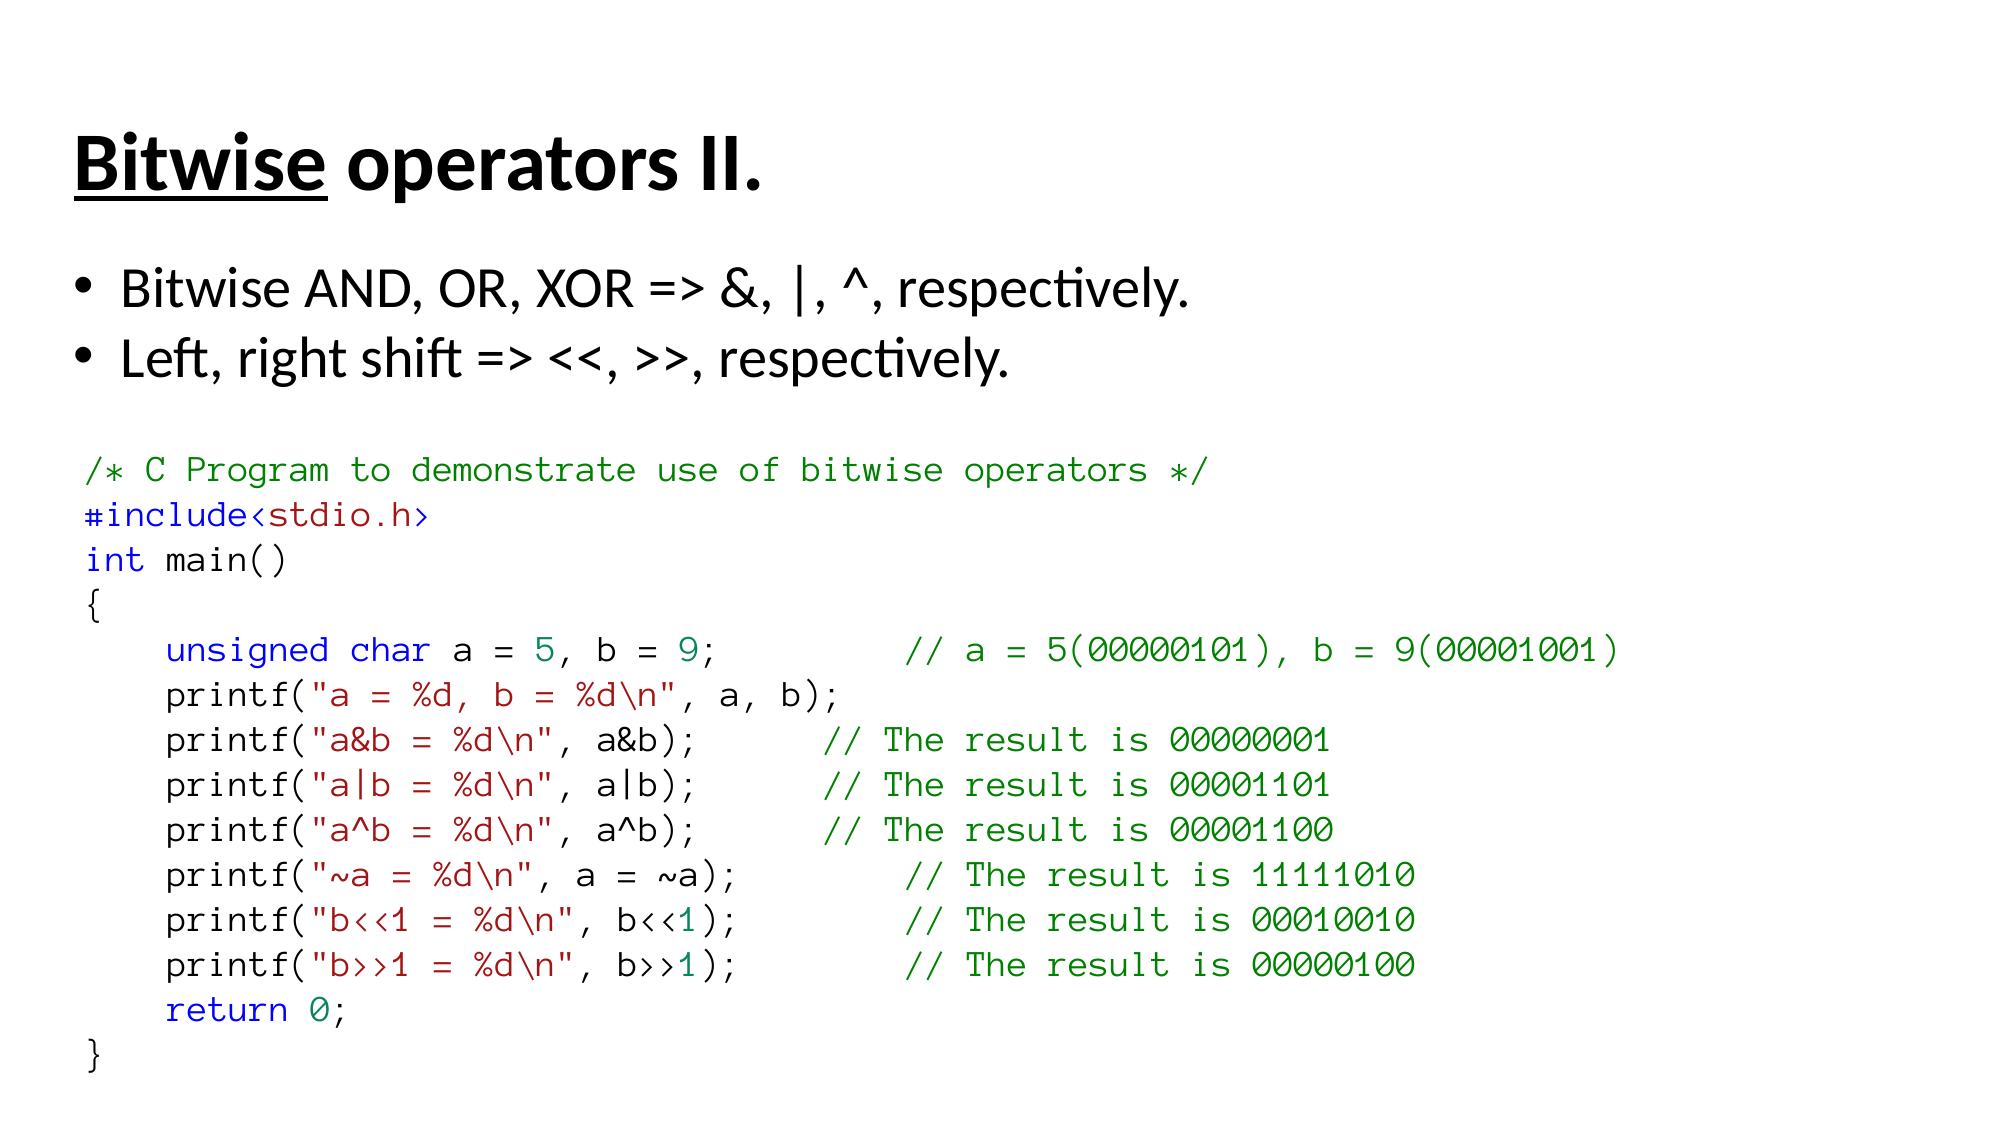

Bitwise operators II.
Bitwise AND, OR, XOR => &, |, ^, respectively.
Left, right shift => <<, >>, respectively.
/* C Program to demonstrate use of bitwise operators */
#include<stdio.h>
int main()
{
    unsigned char a = 5, b = 9;         // a = 5(00000101), b = 9(00001001)
    printf("a = %d, b = %d\n", a, b);
    printf("a&b = %d\n", a&b);      // The result is 00000001
    printf("a|b = %d\n", a|b);      // The result is 00001101
    printf("a^b = %d\n", a^b);      // The result is 00001100
    printf("~a = %d\n", a = ~a);        // The result is 11111010
    printf("b<<1 = %d\n", b<<1);        // The result is 00010010
    printf("b>>1 = %d\n", b>>1);        // The result is 00000100
    return 0;
}